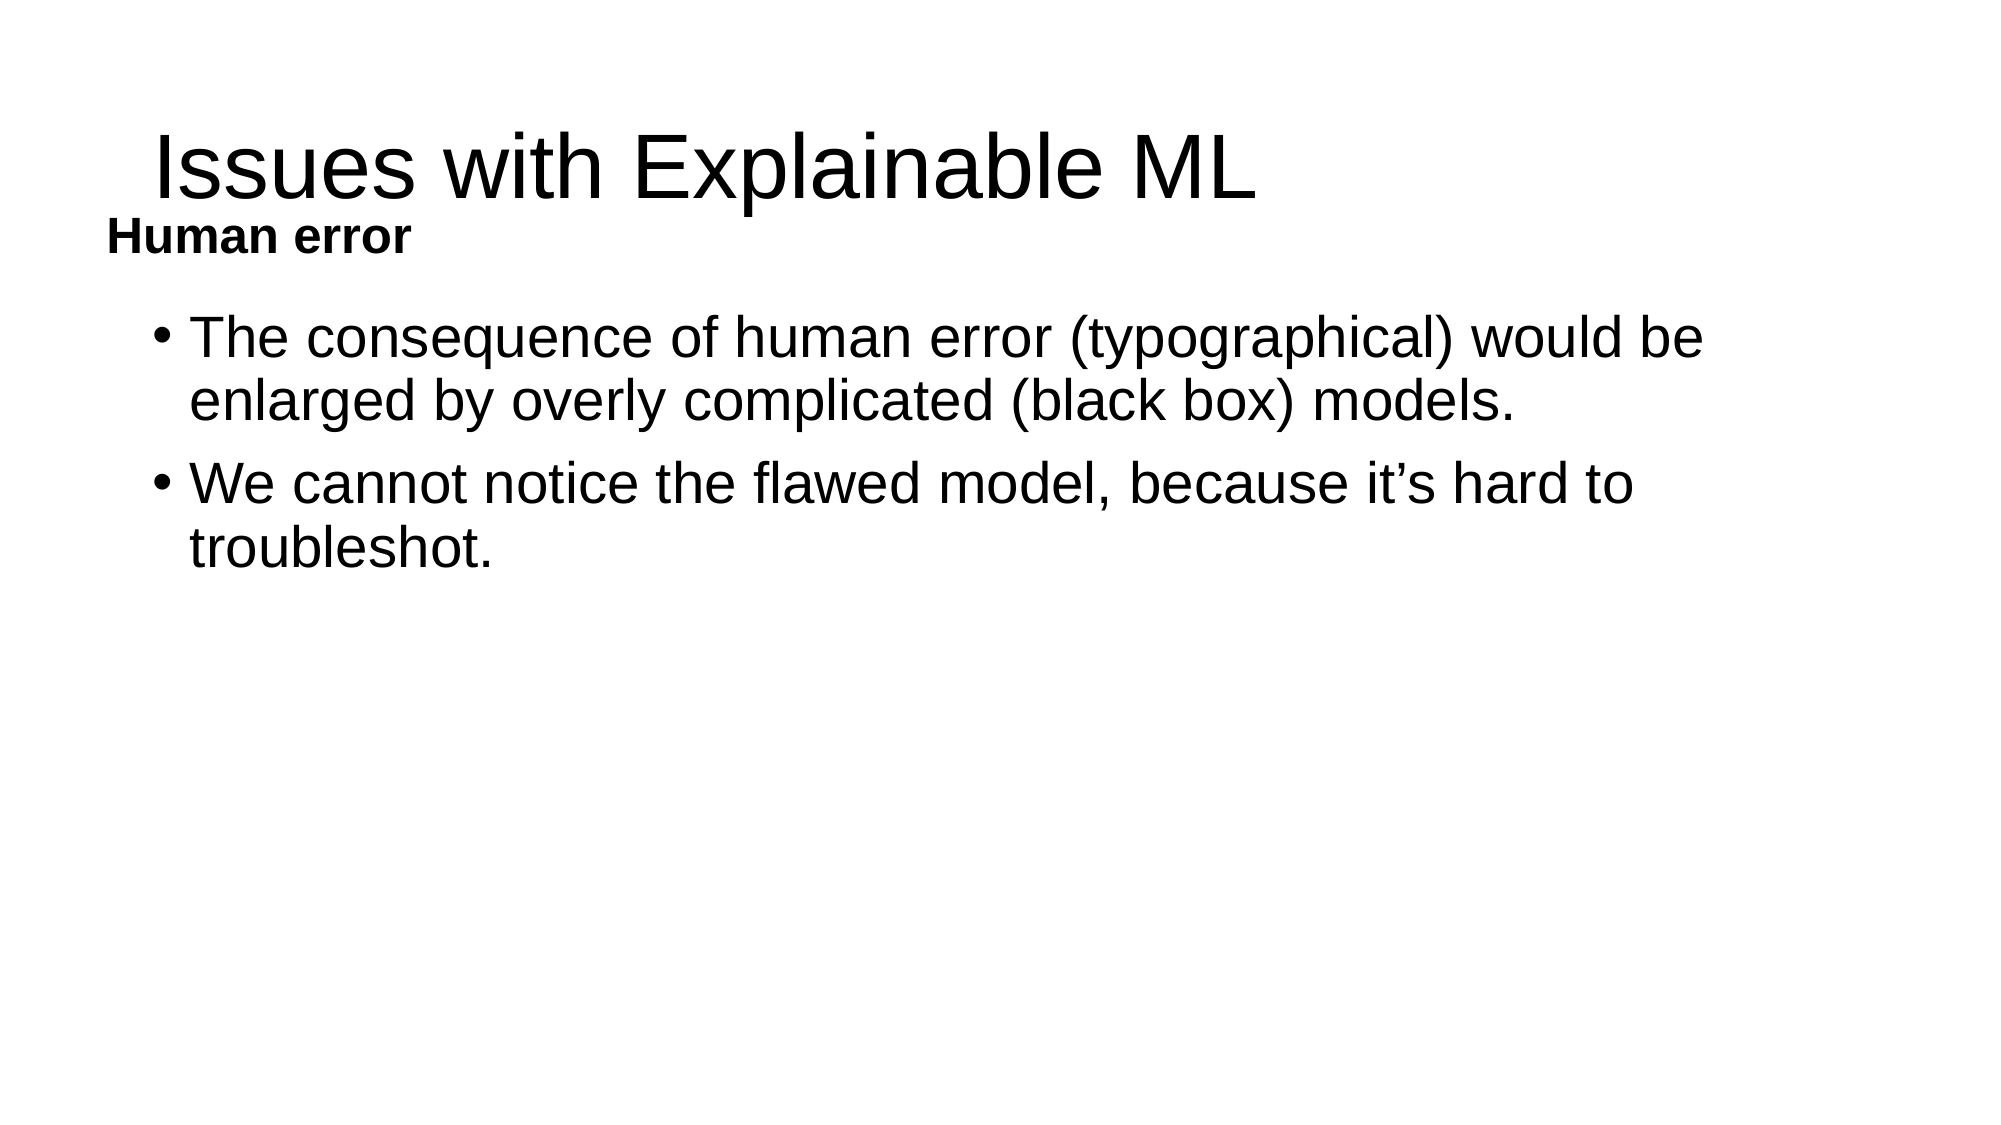

# Issues with Explainable ML
Human error
The consequence of human error (typographical) would be enlarged by overly complicated (black box) models.
We cannot notice the flawed model, because it’s hard to troubleshot.